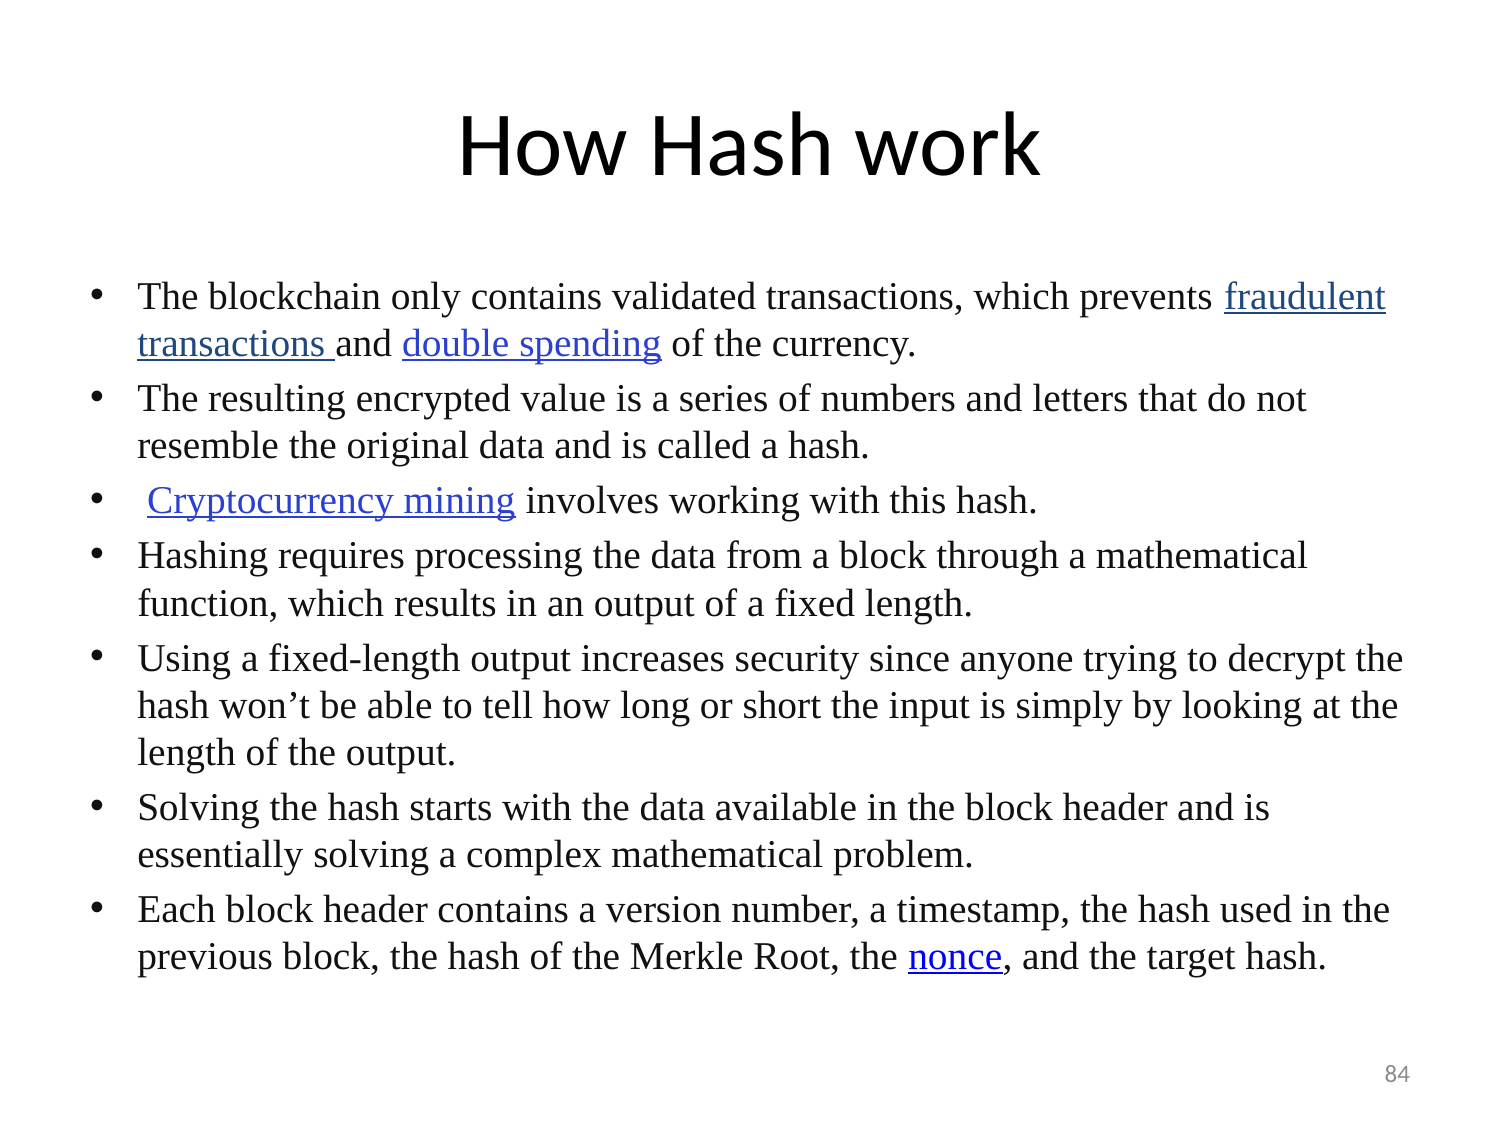

# How Hash work
The blockchain only contains validated transactions, which prevents fraudulent transactions and double spending of the currency.
The resulting encrypted value is a series of numbers and letters that do not resemble the original data and is called a hash.
 Cryptocurrency mining involves working with this hash.
Hashing requires processing the data from a block through a mathematical function, which results in an output of a fixed length.
Using a fixed-length output increases security since anyone trying to decrypt the hash won’t be able to tell how long or short the input is simply by looking at the length of the output.
Solving the hash starts with the data available in the block header and is essentially solving a complex mathematical problem.
Each block header contains a version number, a timestamp, the hash used in the previous block, the hash of the Merkle Root, the nonce, and the target hash.
84